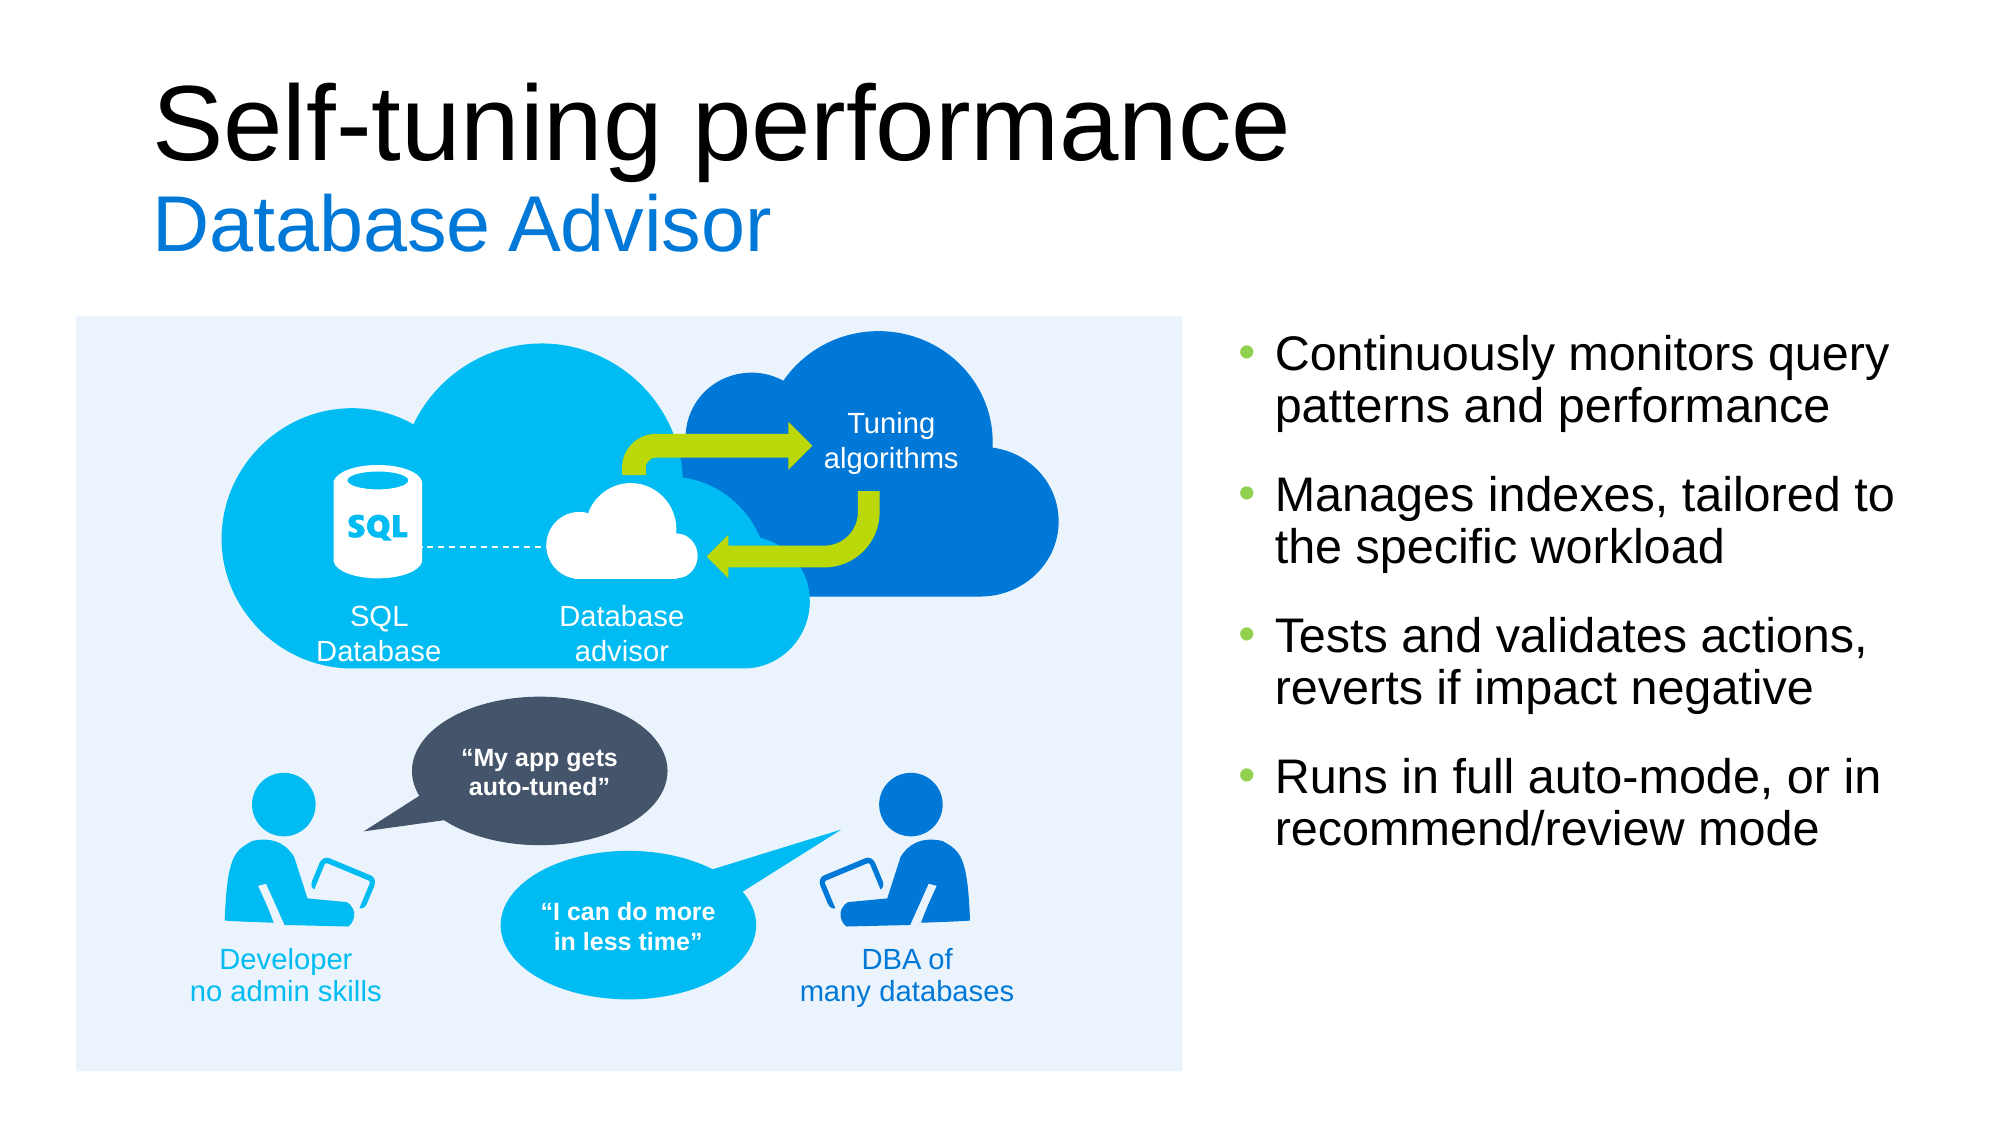

# Self-tuning performance Database Advisor
Continuously monitors query patterns and performance
Manages indexes, tailored to the specific workload
Tests and validates actions, reverts if impact negative
Runs in full auto-mode, or in recommend/review mode

Tuning algorithms

Database advisor

SQL Database
“My app gets auto-tuned”

“I can do more in less time”
Developer
no admin skills
DBA of
many databases